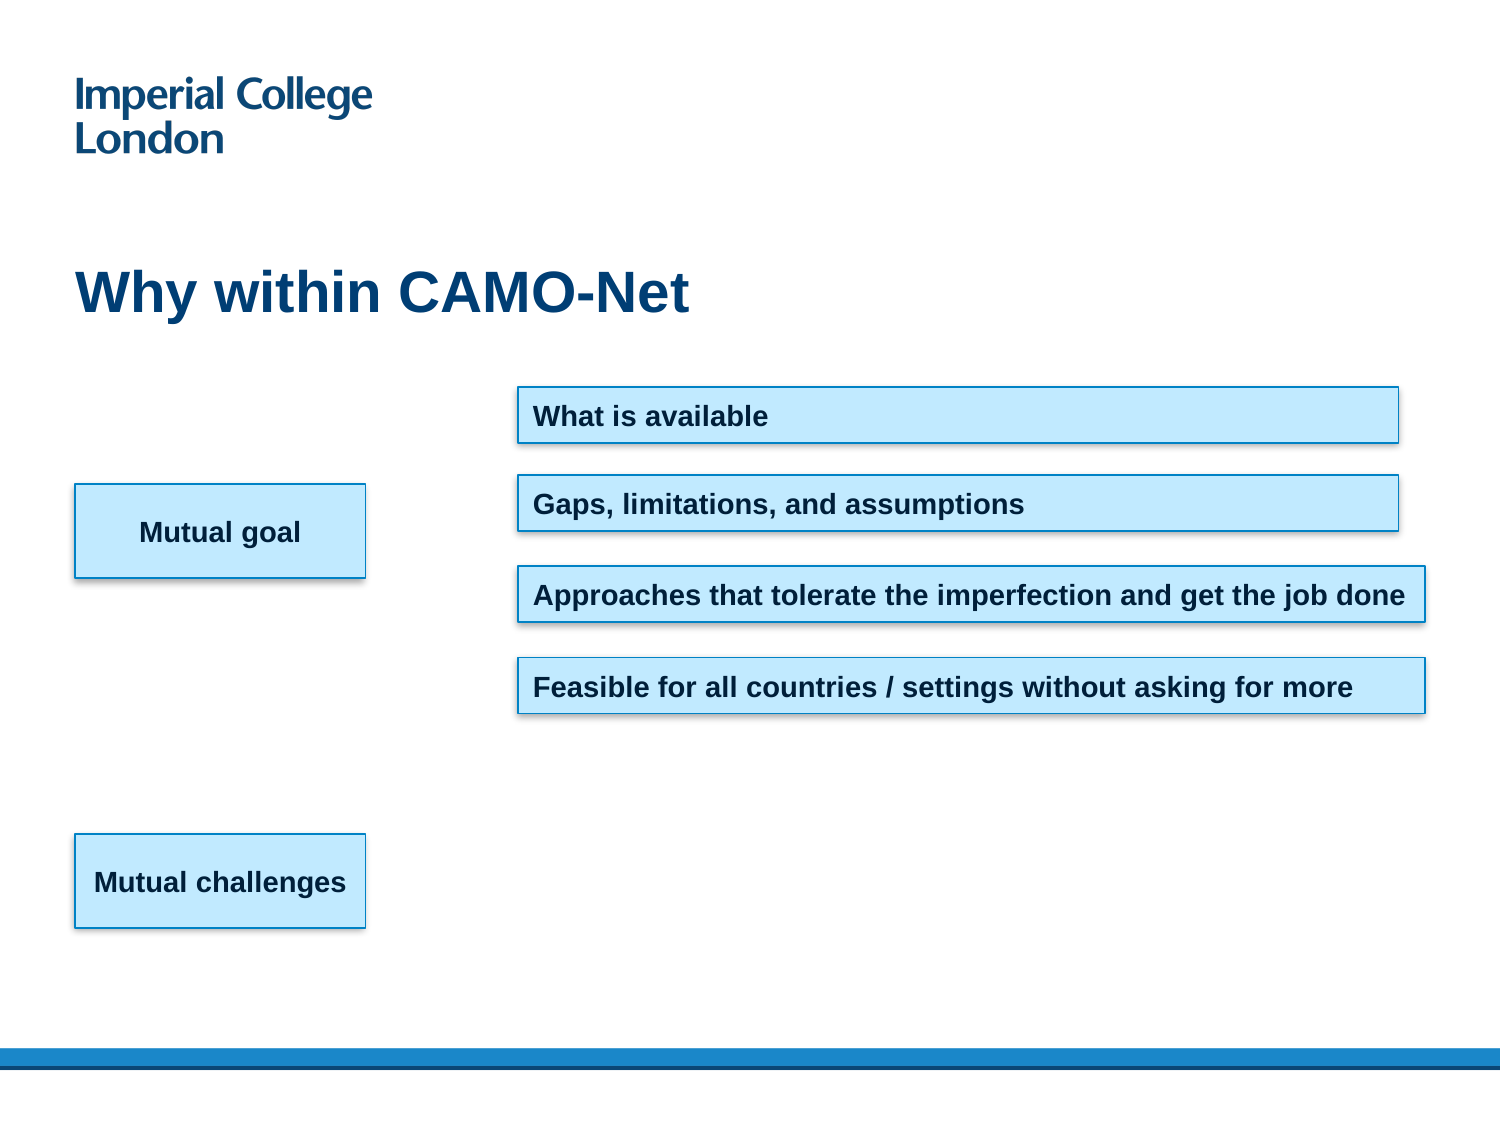

# Why within CAMO-Net
What is available
Gaps, limitations, and assumptions
Mutual goal
Approaches that tolerate the imperfection and get the job done
Feasible for all countries / settings without asking for more
Mutual challenges